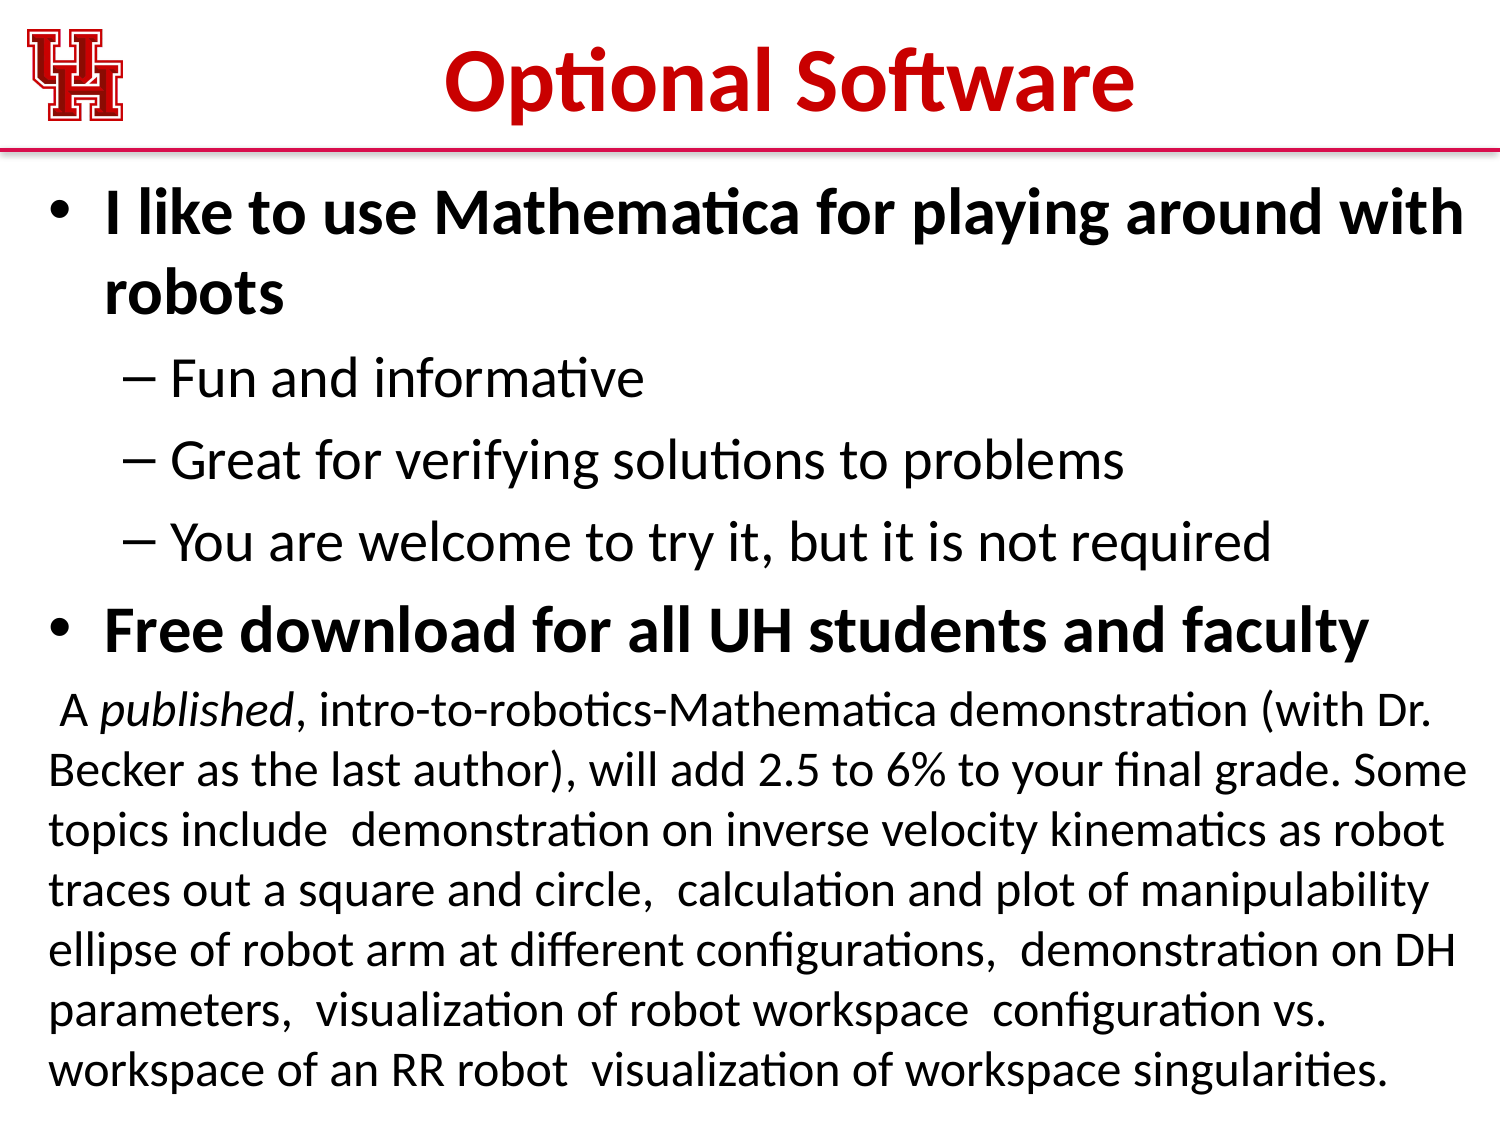

# Optional Software
I like to use Mathematica for playing around with robots
Fun and informative
Great for verifying solutions to problems
You are welcome to try it, but it is not required
Free download for all UH students and faculty
 A published, intro-to-robotics-Mathematica demonstration (with Dr. Becker as the last author), will add 2.5 to 6% to your final grade. Some topics include  demonstration on inverse velocity kinematics as robot traces out a square and circle,  calculation and plot of manipulability ellipse of robot arm at different configurations,  demonstration on DH parameters,  visualization of robot workspace  configuration vs. workspace of an RR robot  visualization of workspace singularities.